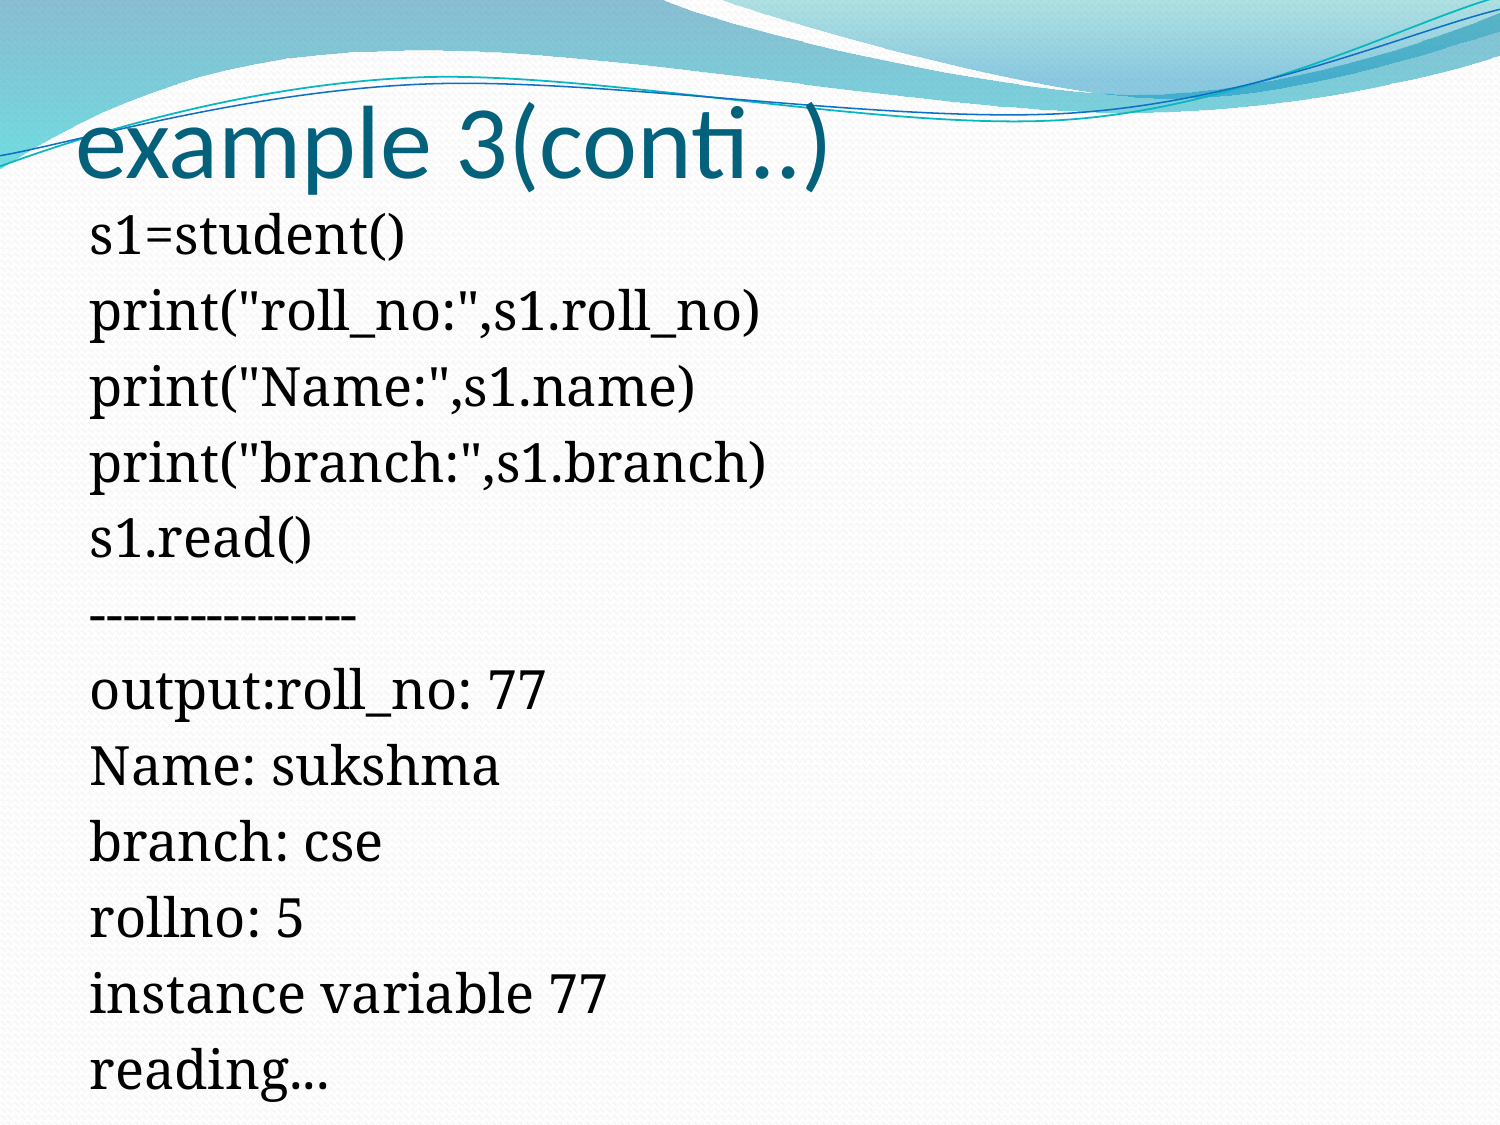

# example 3(conti..)
s1=student()
print("roll_no:",s1.roll_no)
print("Name:",s1.name)
print("branch:",s1.branch)
s1.read()
----------------
output:roll_no: 77
Name: sukshma
branch: cse
rollno: 5
instance variable 77
reading...